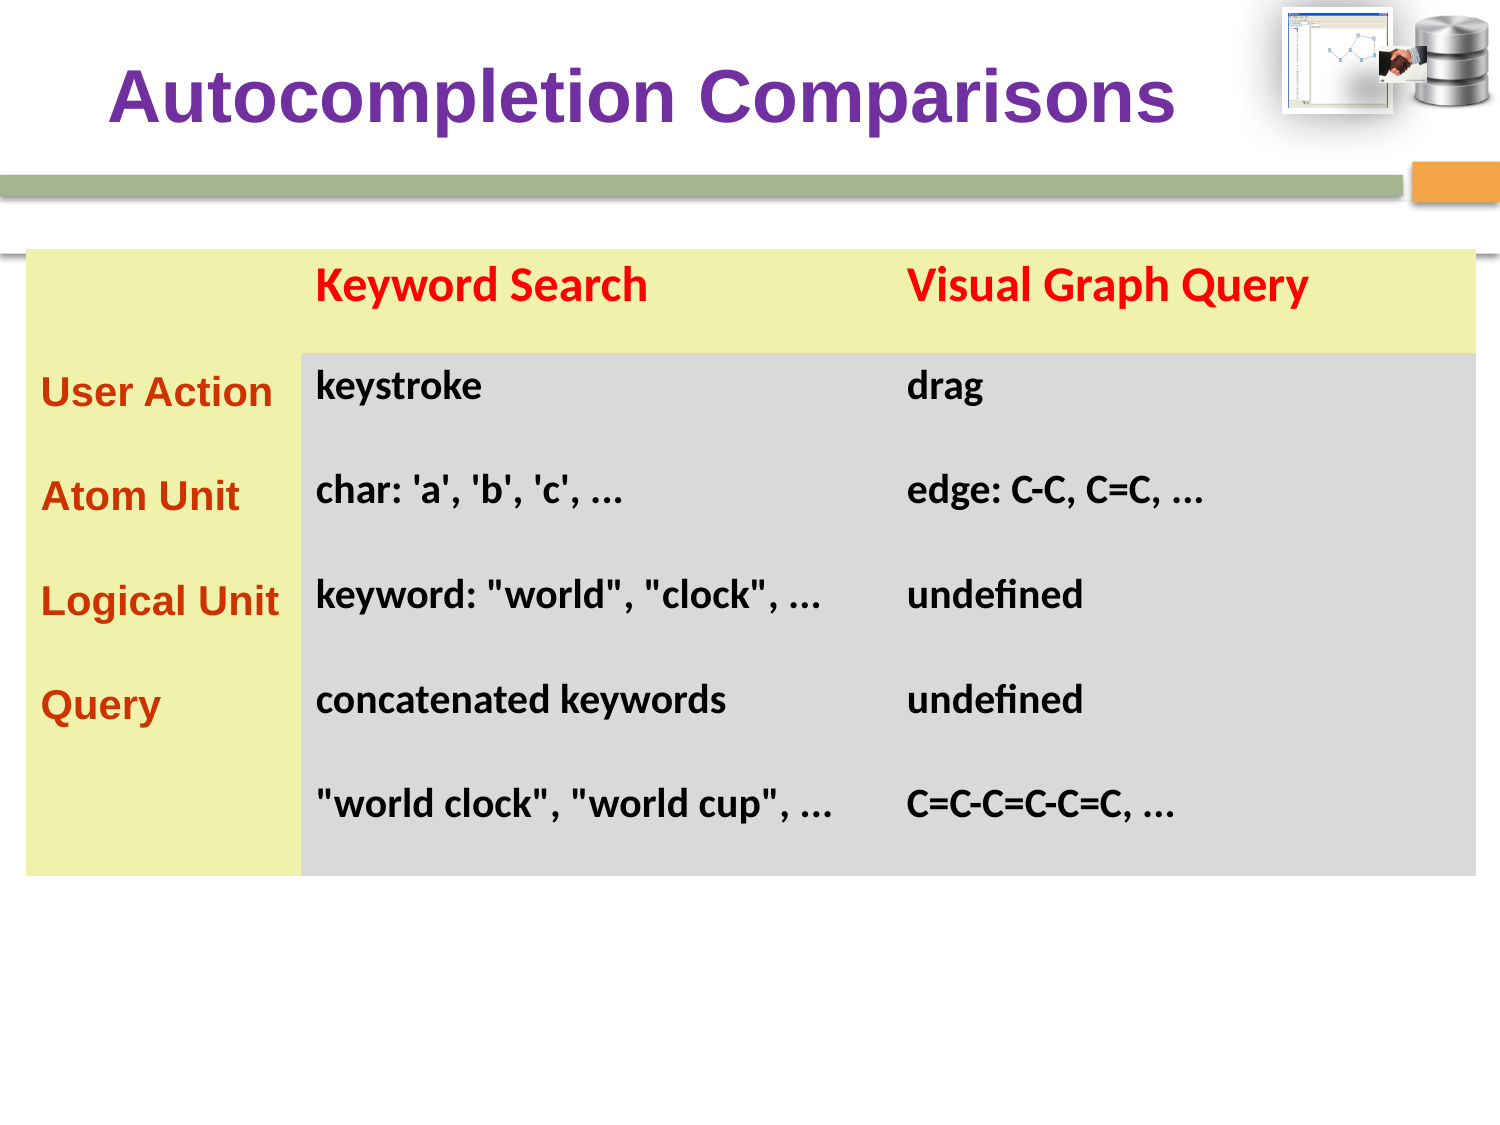

# Autocompletion Comparisons

|  | Keyword Search | Visual Graph Query |
| --- | --- | --- |
| User Action | keystroke | drag |
| Atom Unit | char: 'a', 'b', 'c', ... | edge: C-C, C=C, ... |
| Logical Unit | keyword: "world", "clock", ... | undefined |
| Query | concatenated keywords | undefined |
|  | "world clock", "world cup", ... | C=C-C=C-C=C, ... |